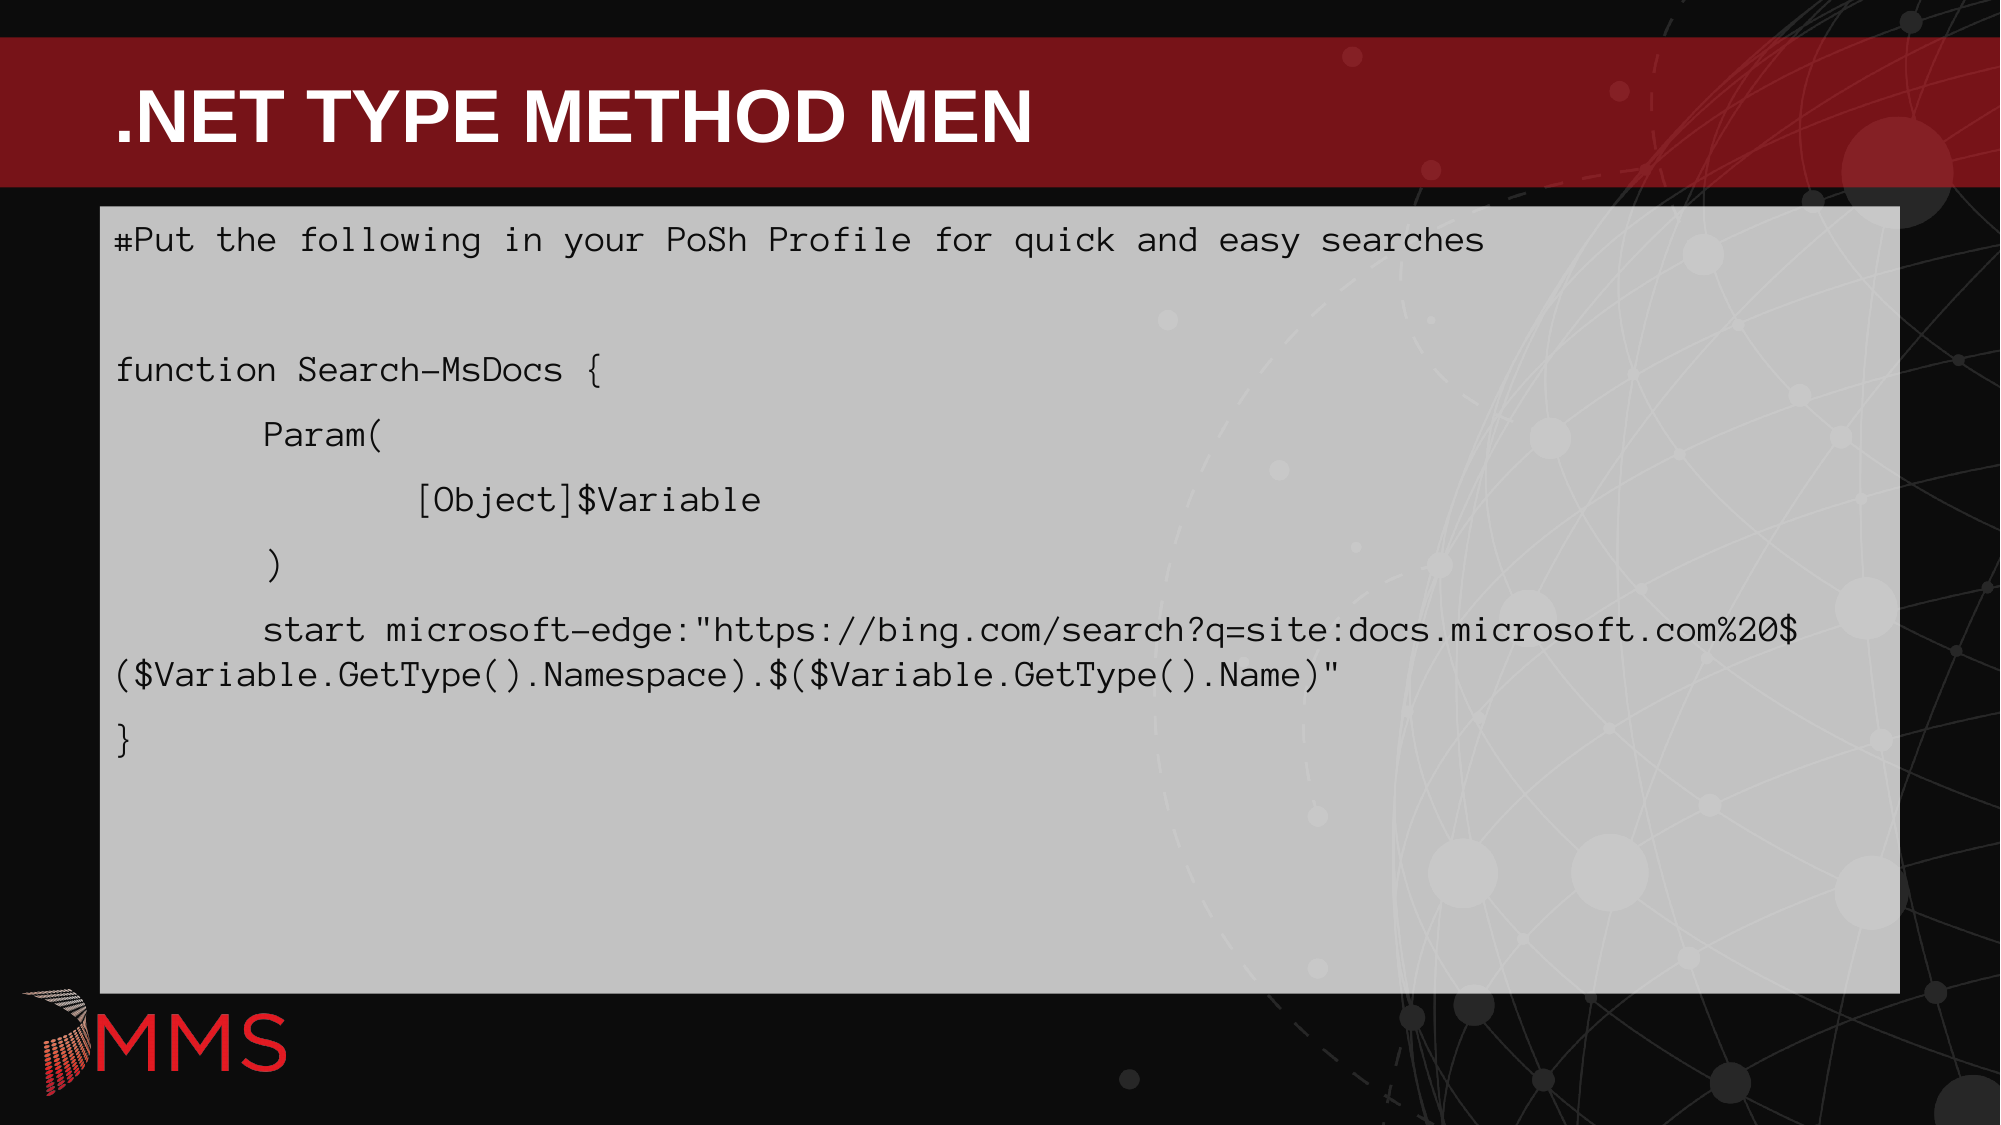

# .NET Type Method Men
#Put the following in your PoSh Profile for quick and easy searches

function Search-MsDocs {
	Param(
		[Object]$Variable
	)
	start microsoft-edge:"https://bing.com/search?q=site:docs.microsoft.com%20$($Variable.GetType().Namespace).$($Variable.GetType().Name)"
}